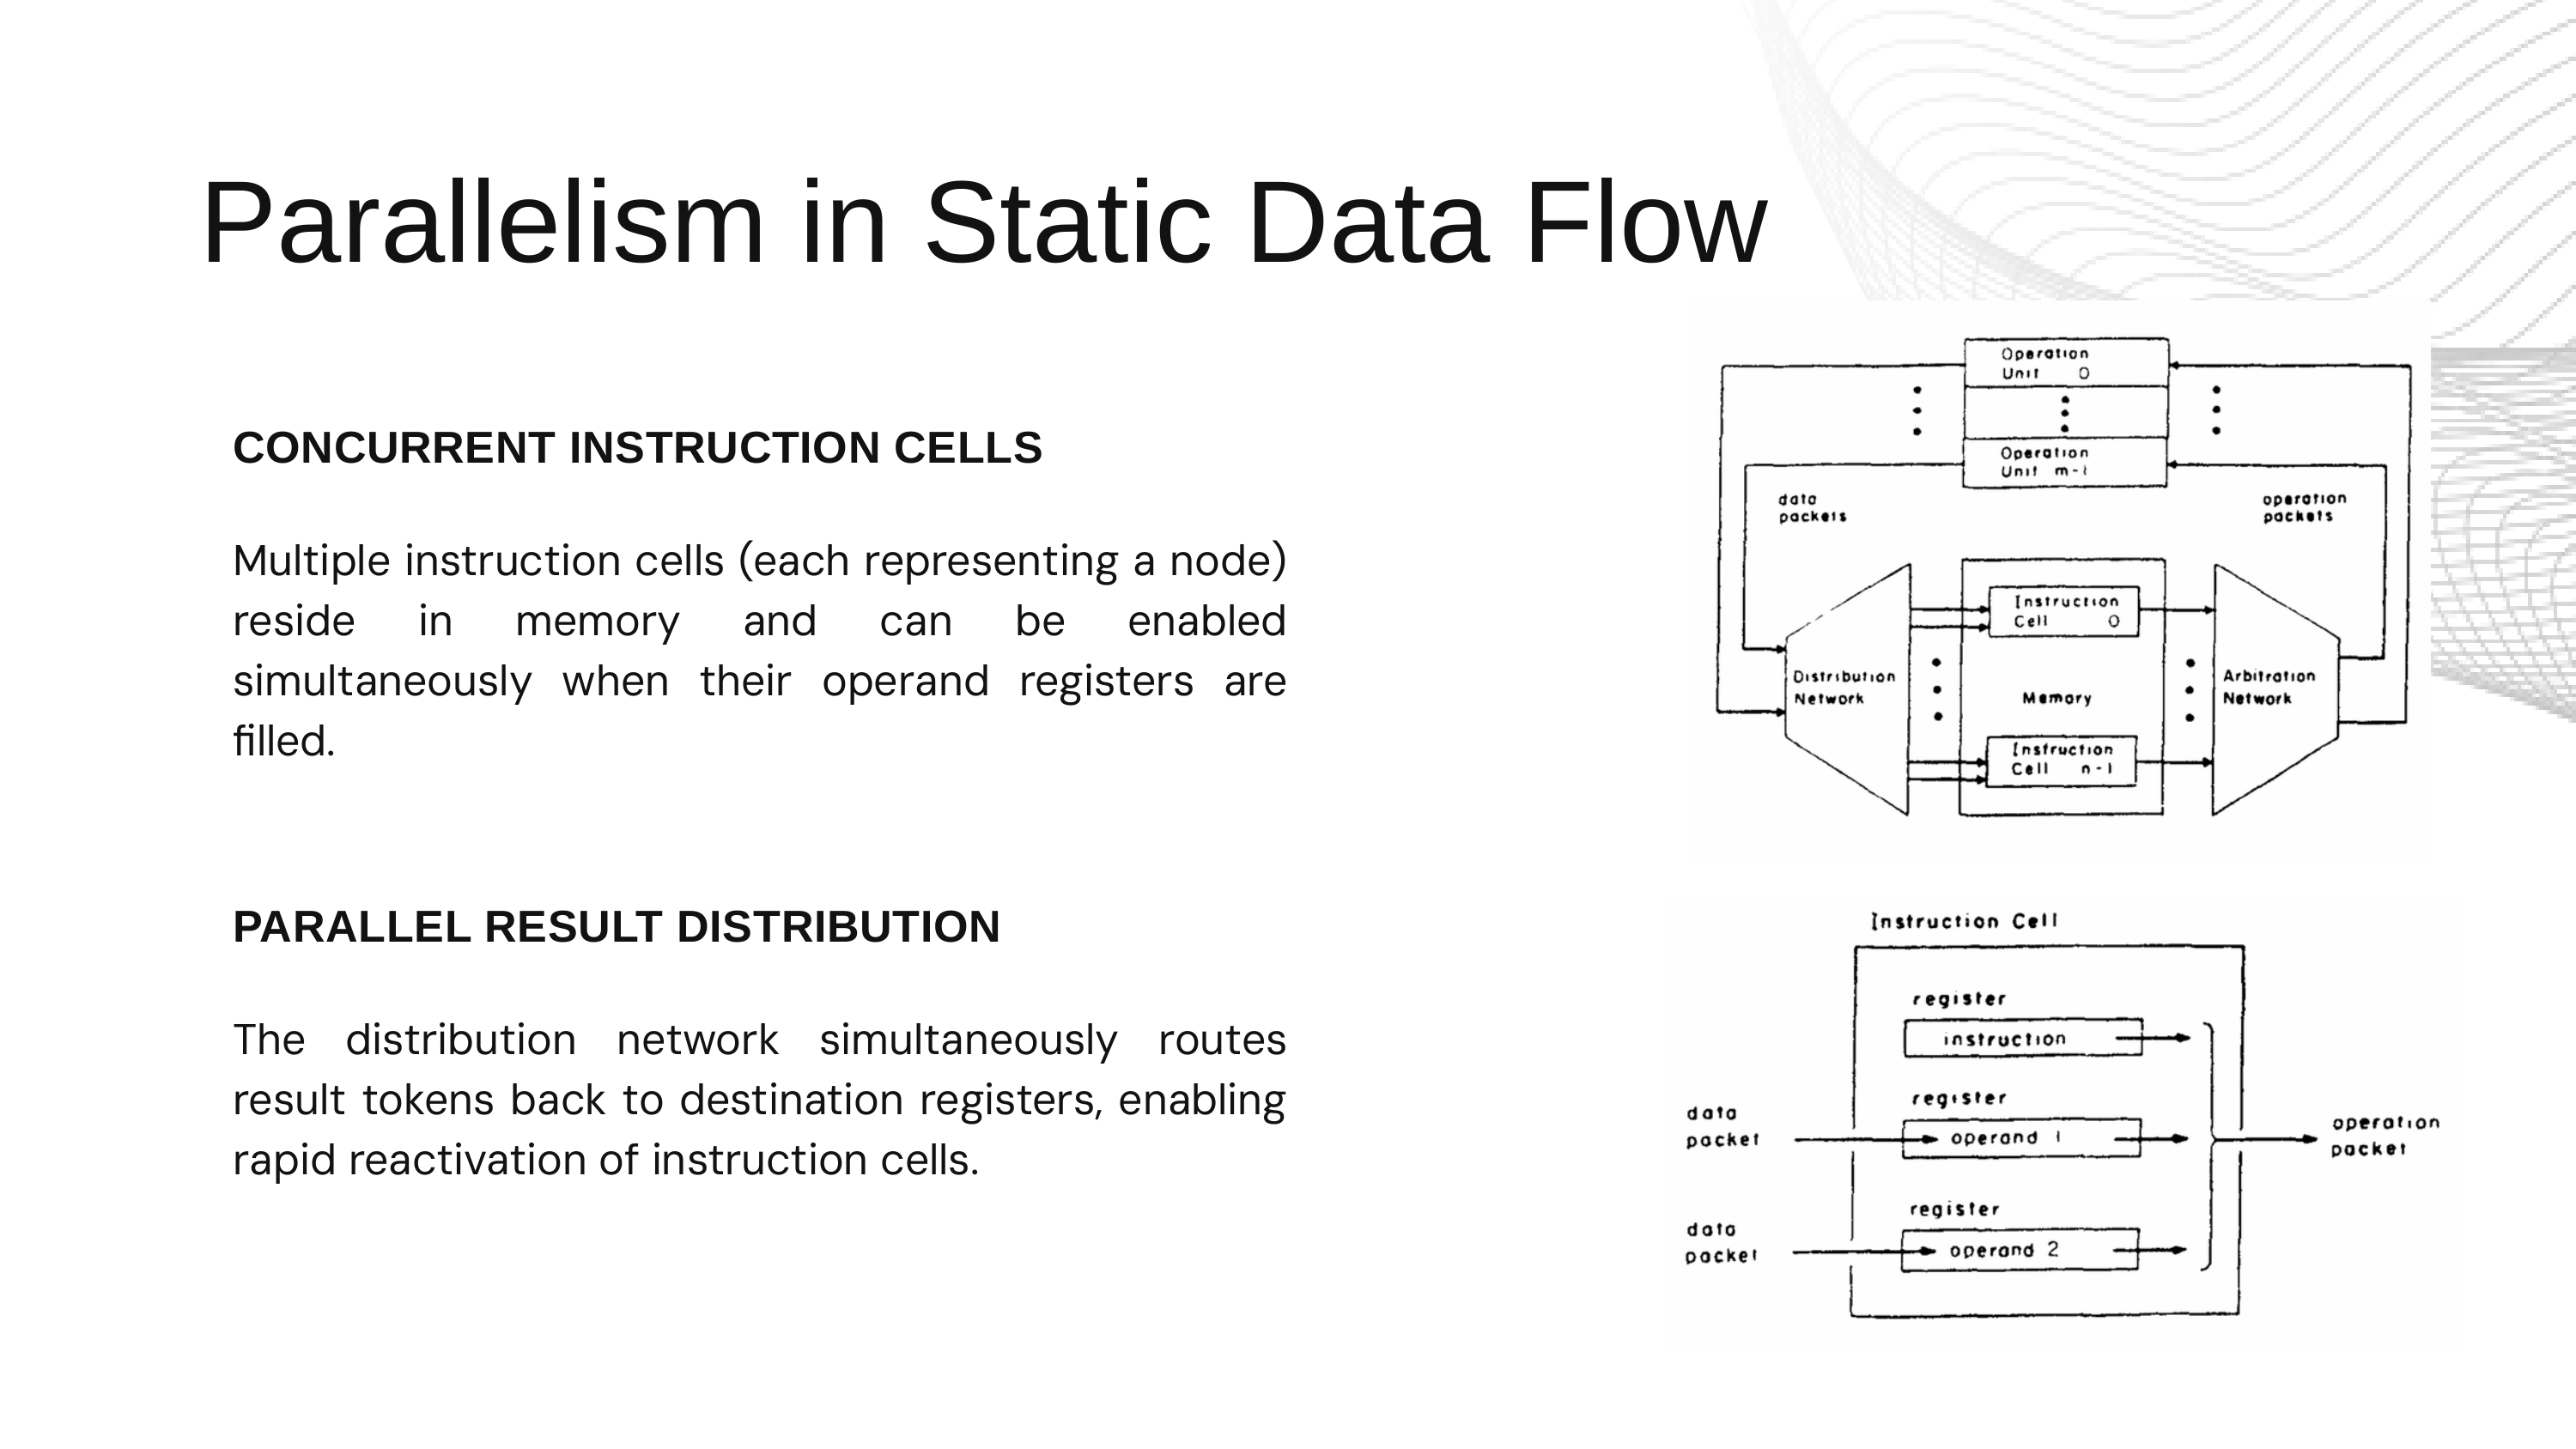

Parallelism in Static Data Flow

CONCURRENT INSTRUCTION CELLS
Multiple instruction cells (each representing a node) reside in memory and can be enabled simultaneously when their operand registers are filled.

PARALLEL RESULT DISTRIBUTION

The distribution network simultaneously routes result tokens back to destination registers, enabling rapid reactivation of instruction cells.